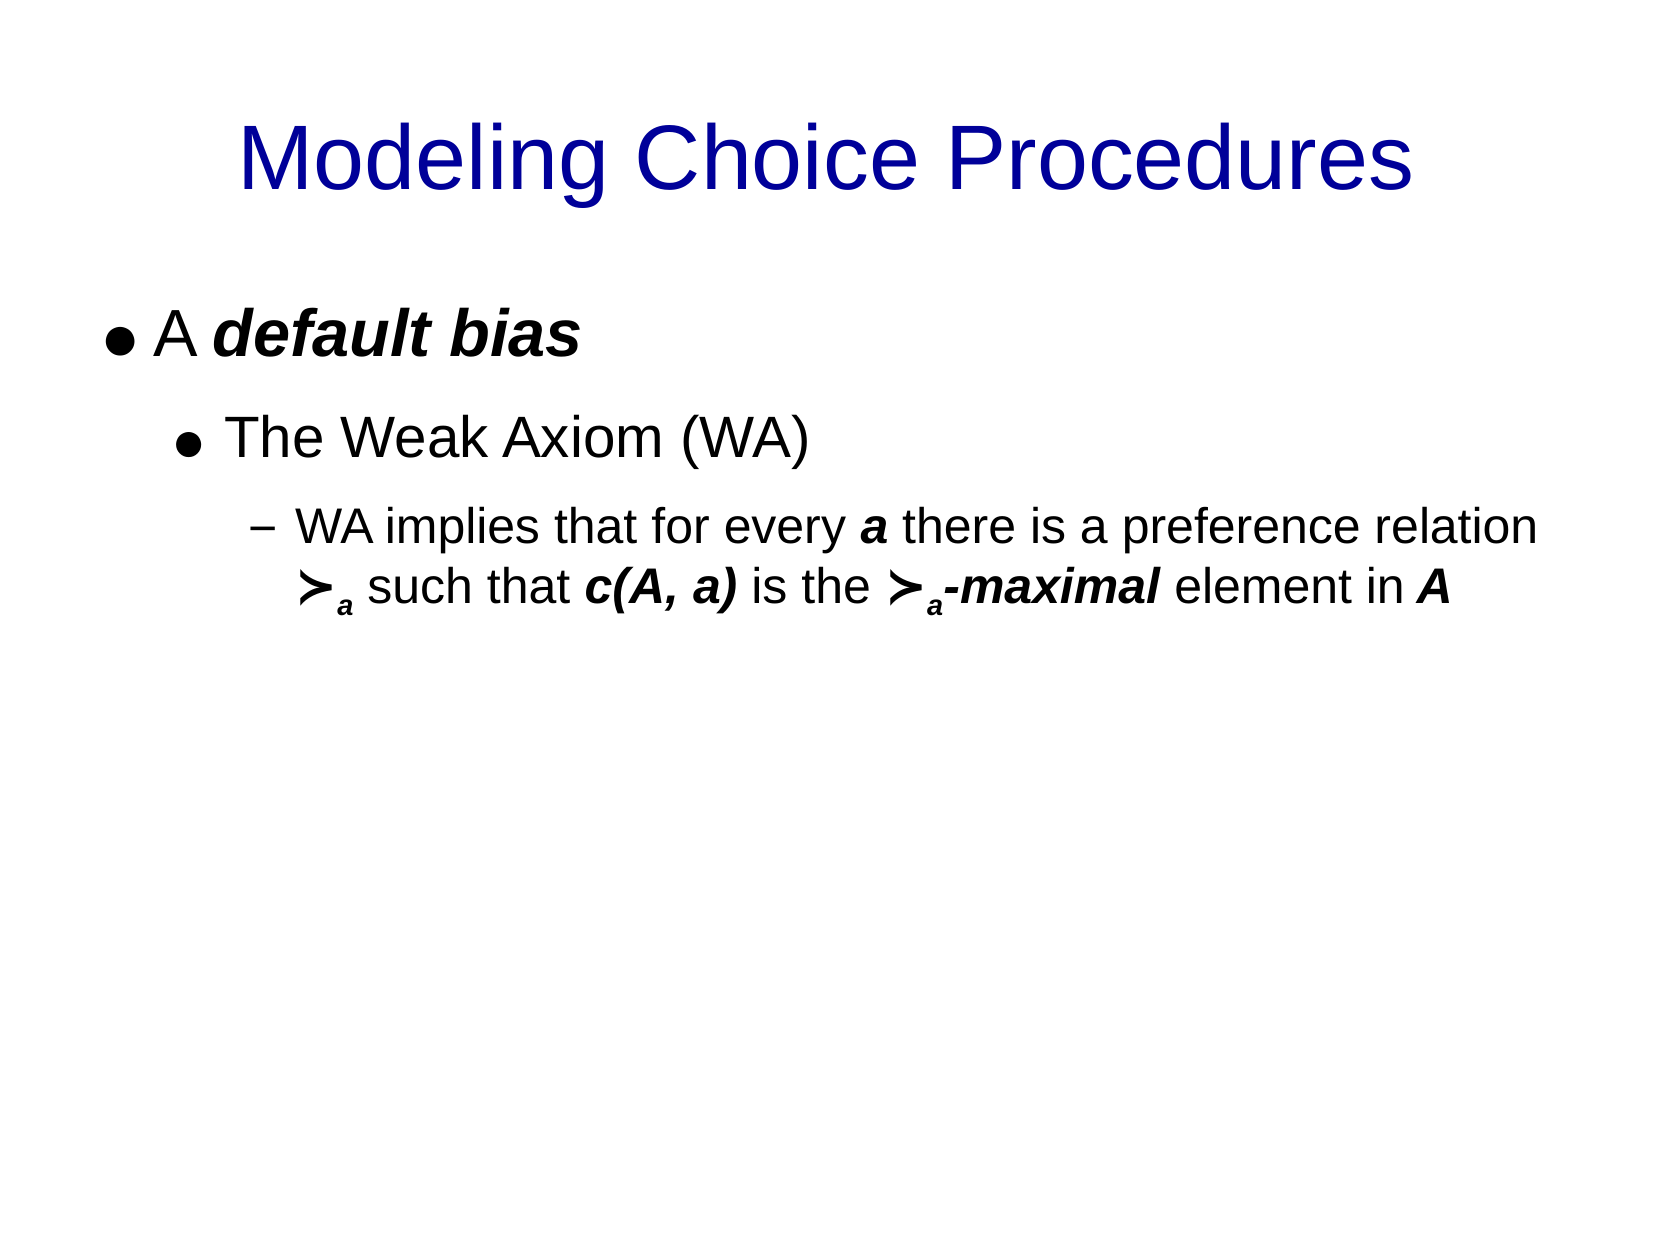

Modeling Choice Procedures
A default bias
The Weak Axiom (WA)
WA implies that for every a there is a preference relation ≻a such that c(A, a) is the ≻a-maximal element in A